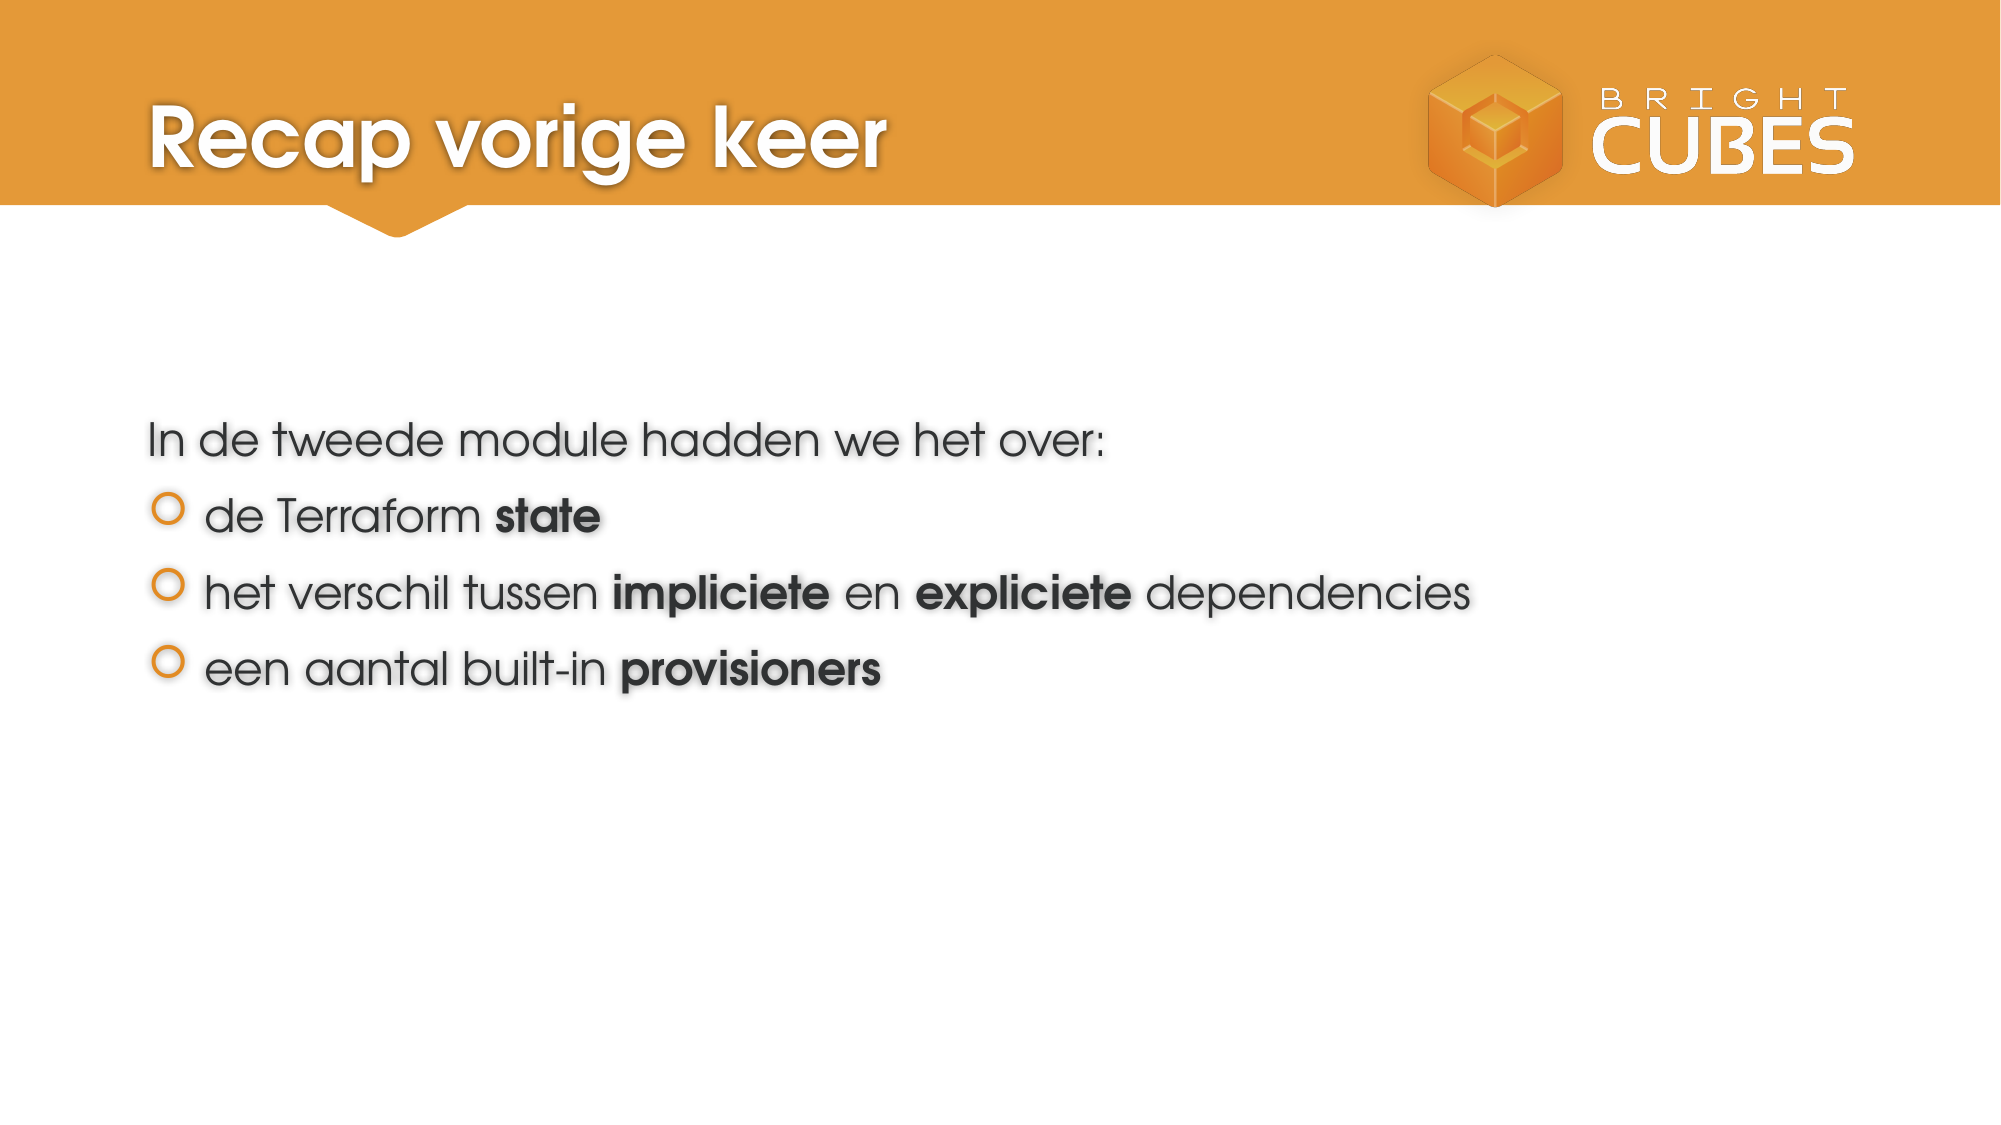

# Recap vorige keer
In de tweede module hadden we het over:
de Terraform state
het verschil tussen impliciete en expliciete dependencies
een aantal built-in provisioners